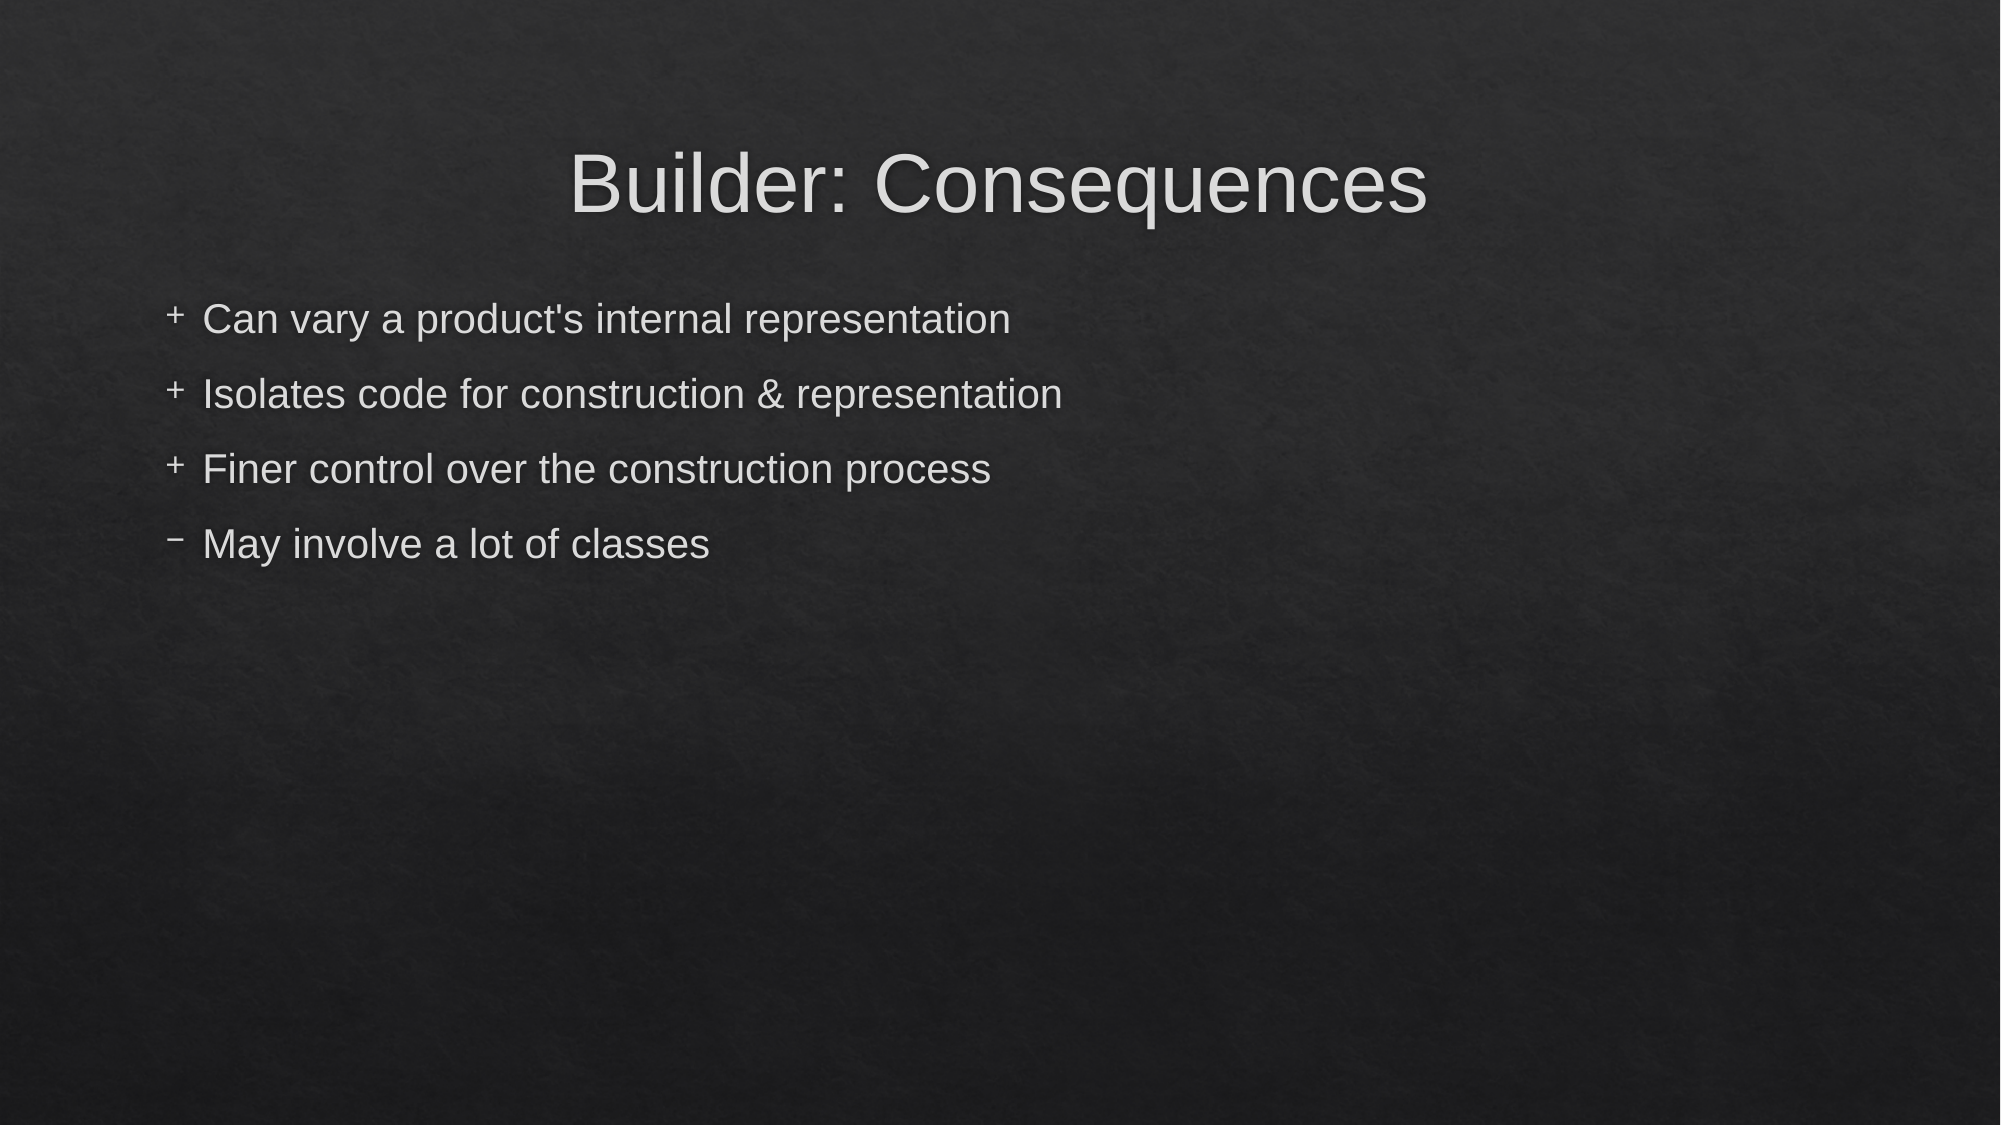

# Builder: Consequences
Can vary a product's internal representation
Isolates code for construction & representation
Finer control over the construction process
May involve a lot of classes